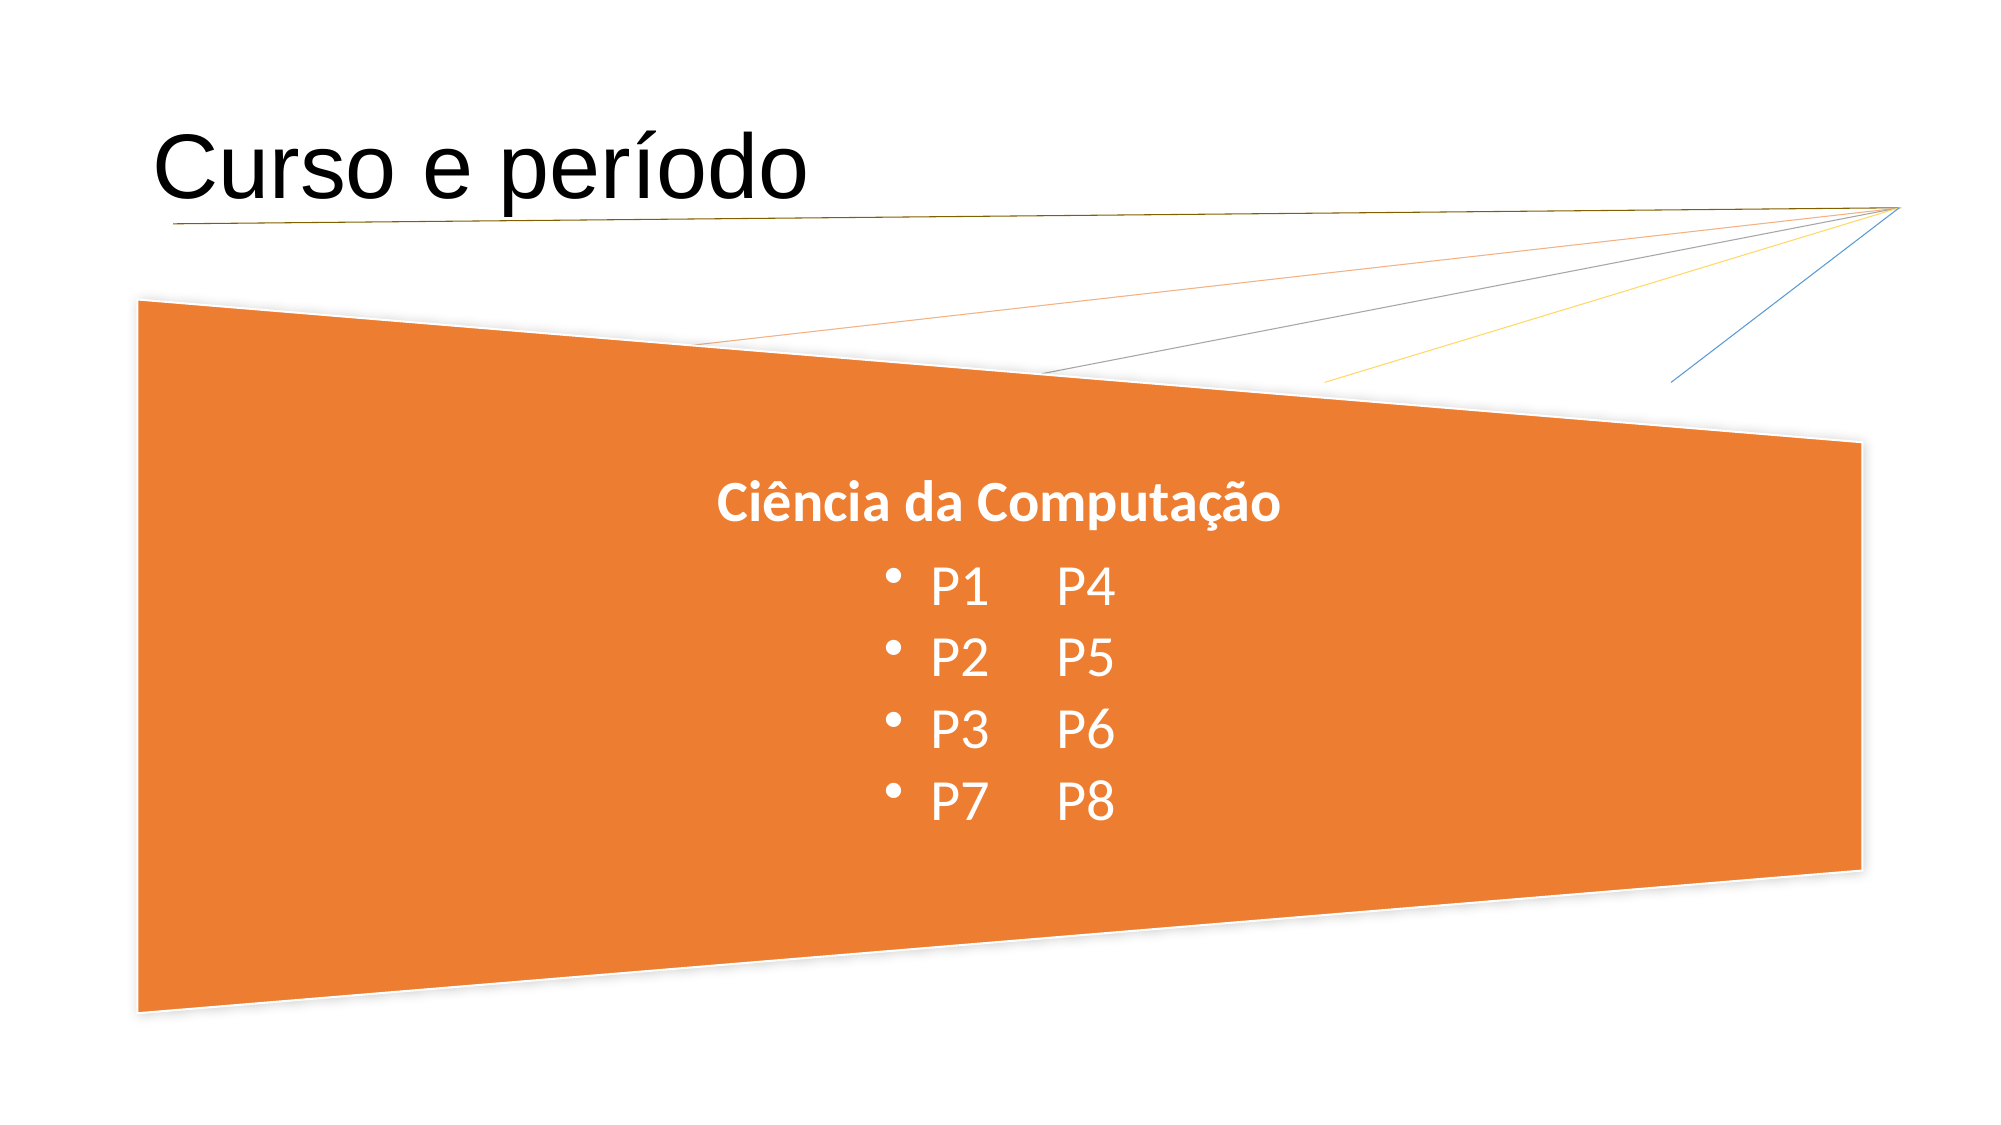

# Curso e período
Ciência da Computação
P1     P4
P2     P5
P3     P6
P7     P8